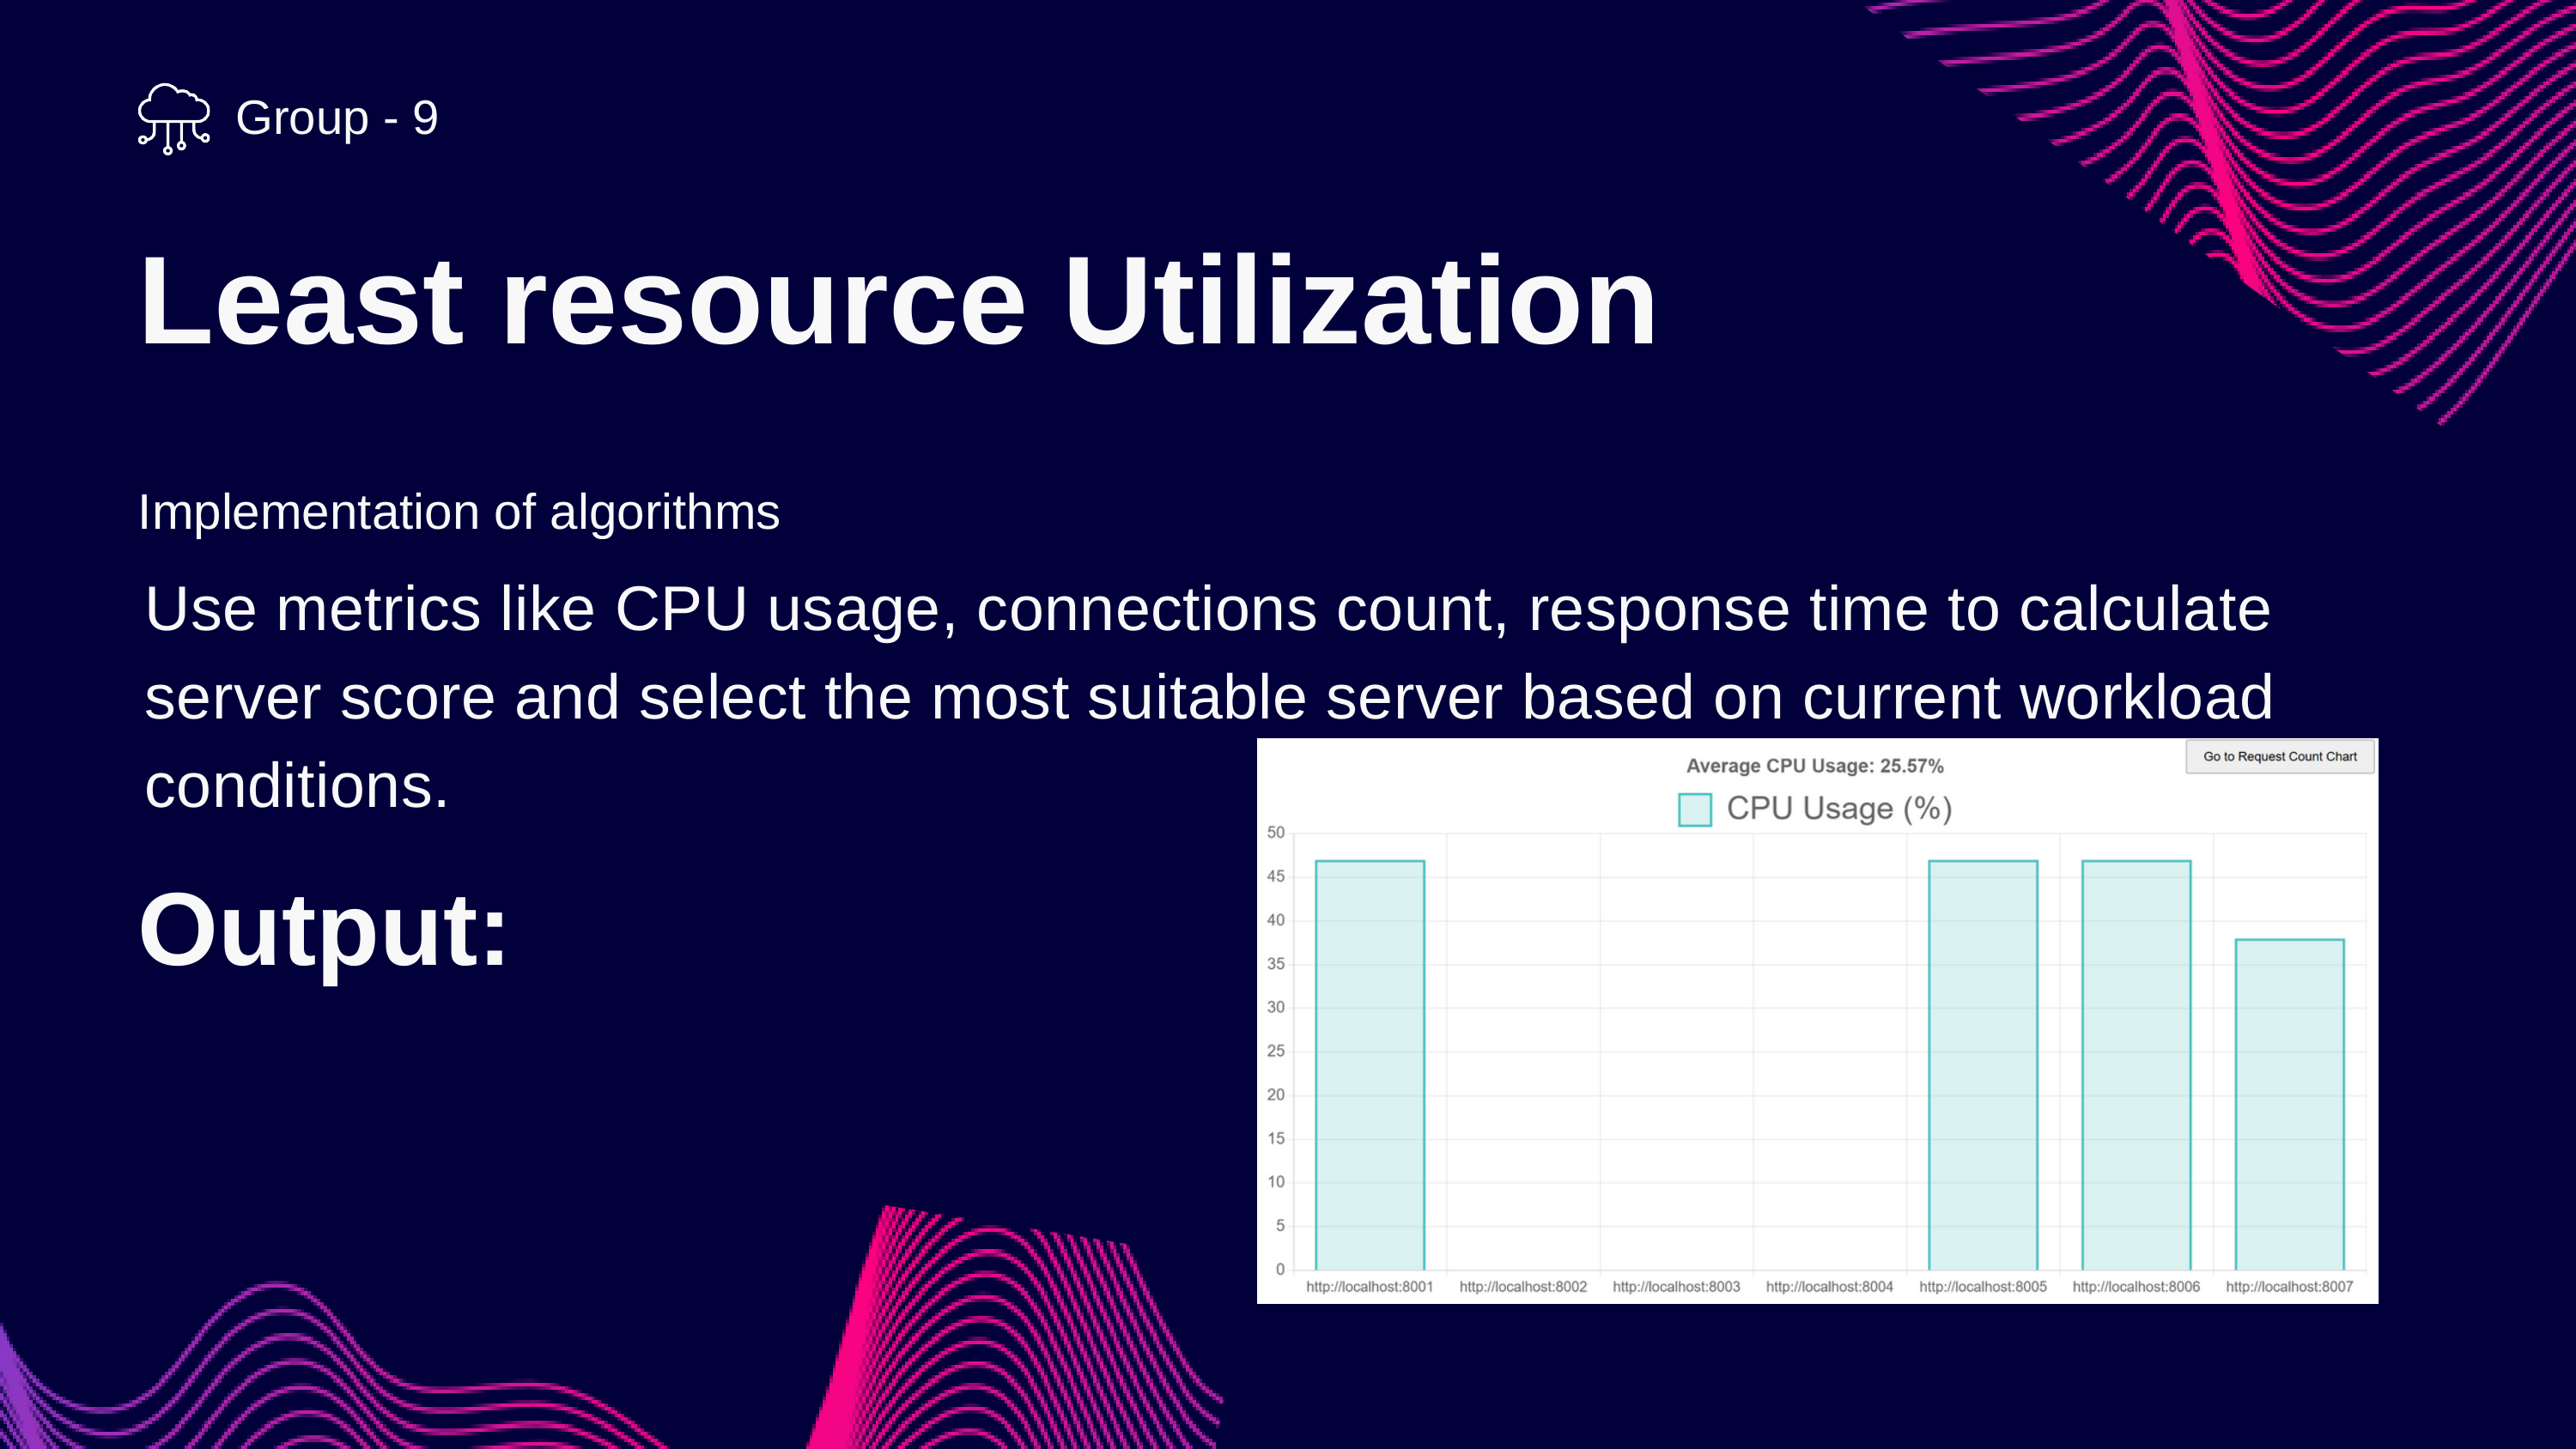

Group - 9
Least resource Utilization
Implementation of algorithms
Use metrics like CPU usage, connections count, response time to calculate server score and select the most suitable server based on current workload conditions.

Output: